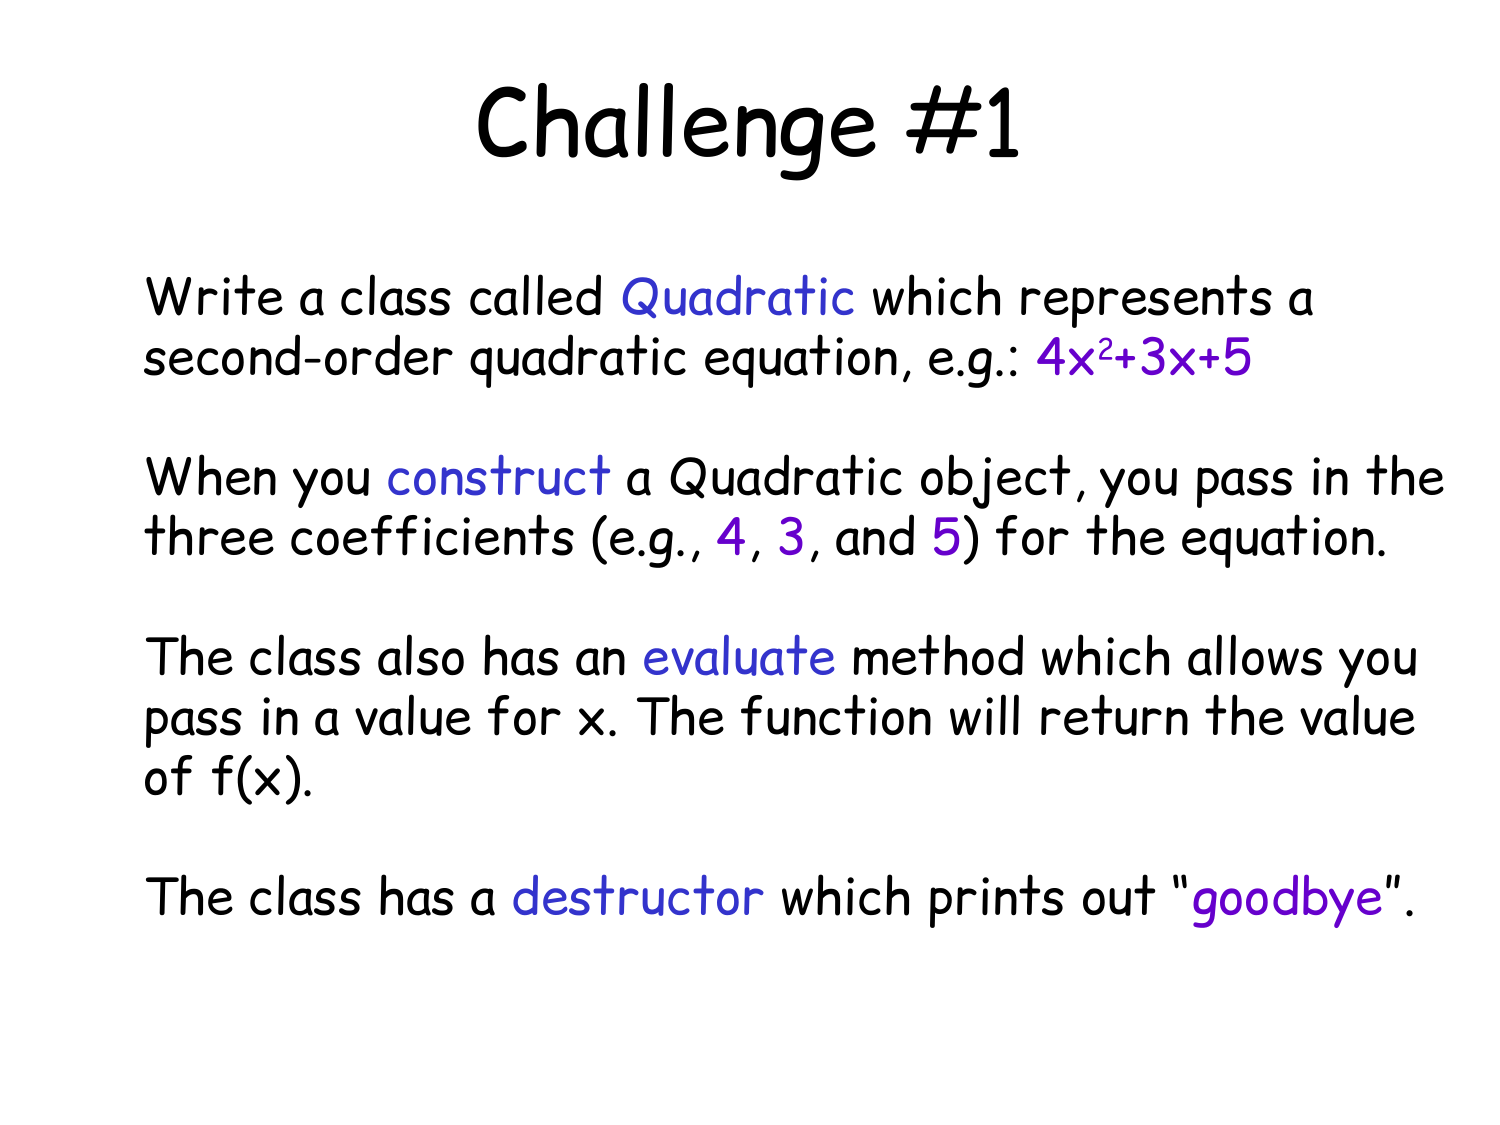

# Challenge #1
Write a class called Quadratic which represents a
second-order quadratic equation, e.g.: 4x2+3x+5

When you construct a Quadratic object, you pass in the
three coefficients (e.g., 4, 3, and 5) for the equation.

The class also has an evaluate method which allows you
pass in a value for x. The function will return the value
of f(x).

The class has a destructor which prints out “goodbye”.